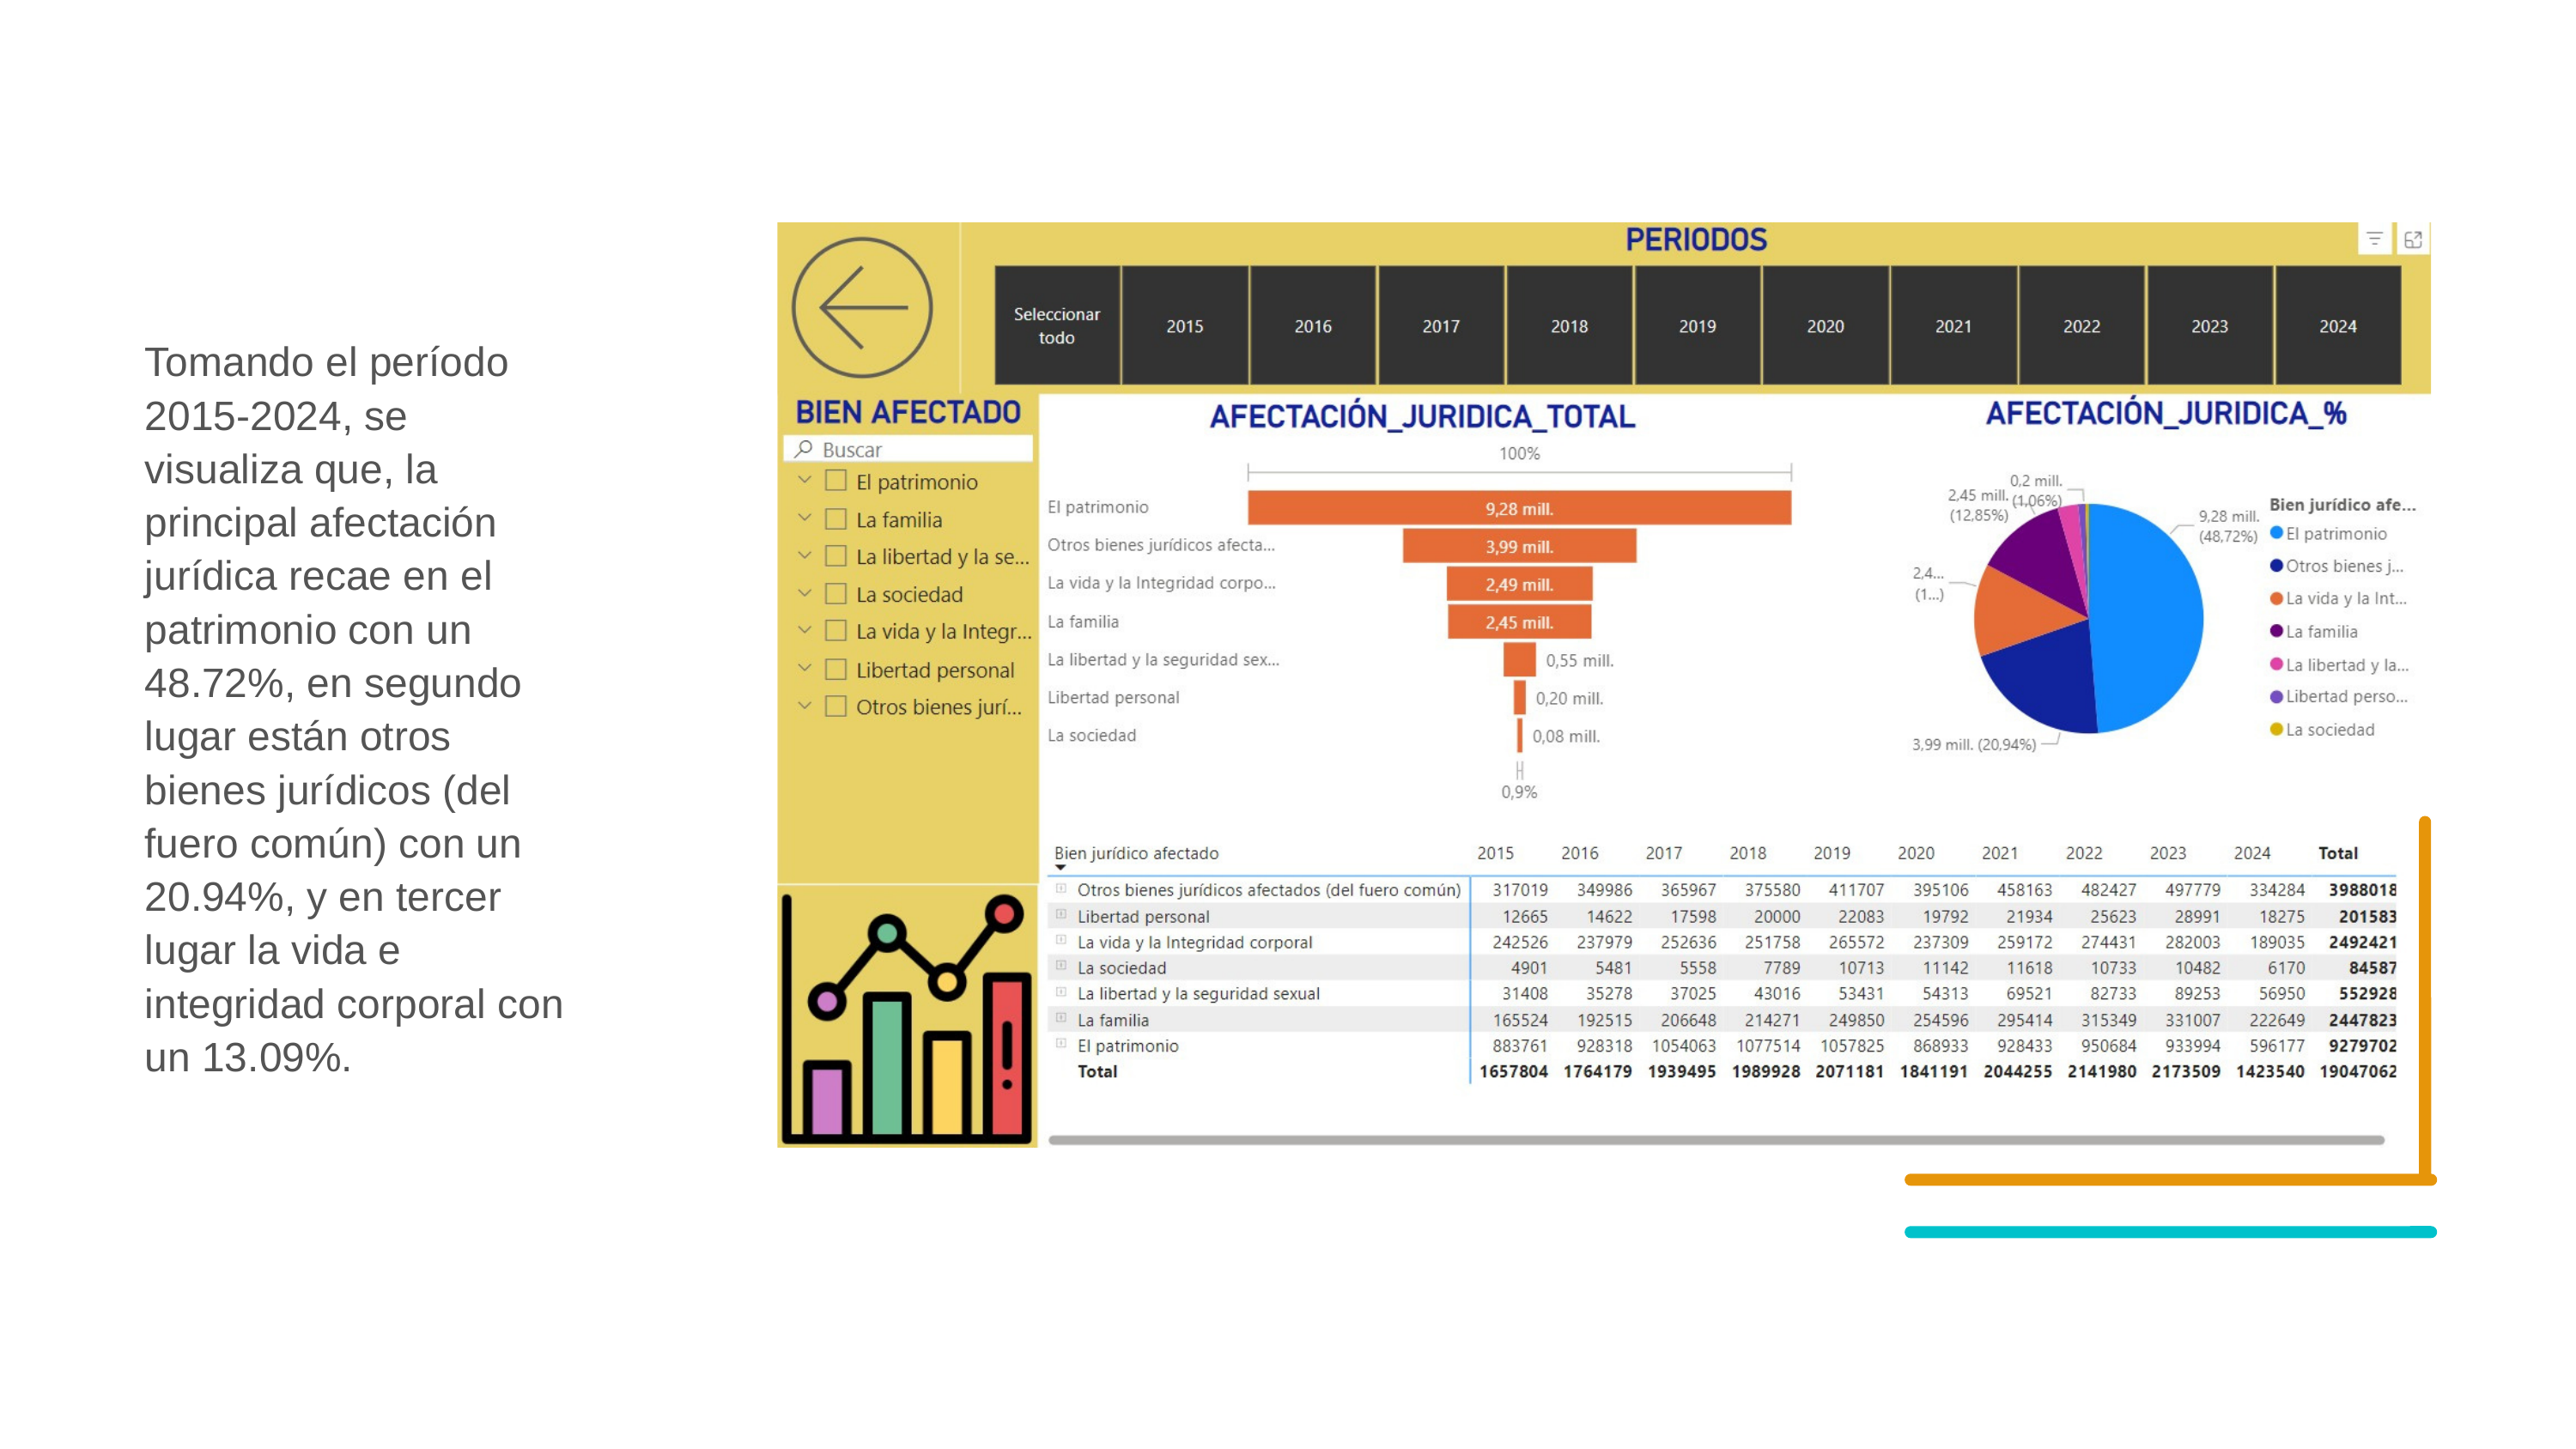

Tomando el período 2015-2024, se visualiza que, la principal afectación jurídica recae en el patrimonio con un 48.72%, en segundo lugar están otros bienes jurídicos (del fuero común) con un 20.94%, y en tercer lugar la vida e integridad corporal con un 13.09%.